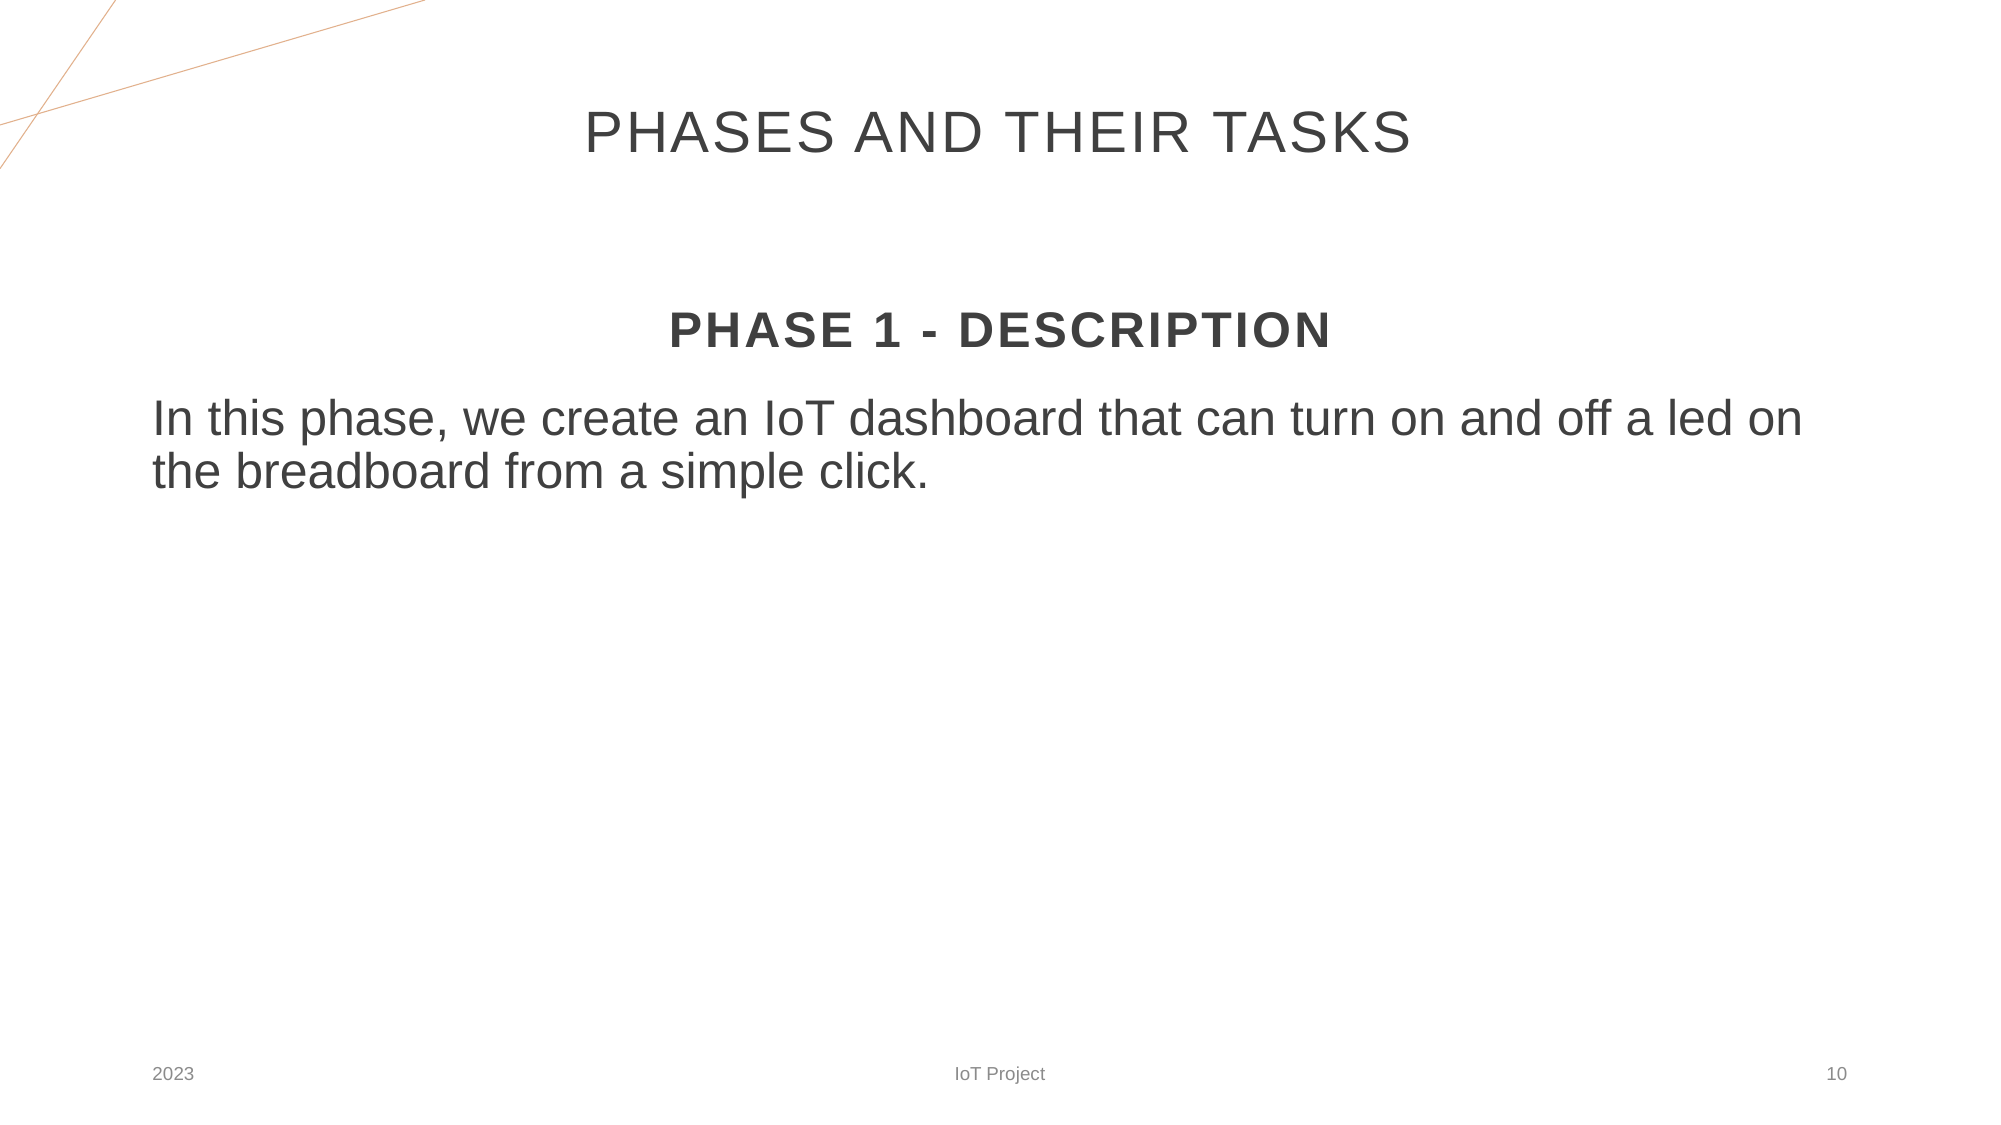

# Phases and their tasks
Phase 1 - description
In this phase, we create an IoT dashboard that can turn on and off a led on the breadboard from a simple click.
2023
IoT Project
10